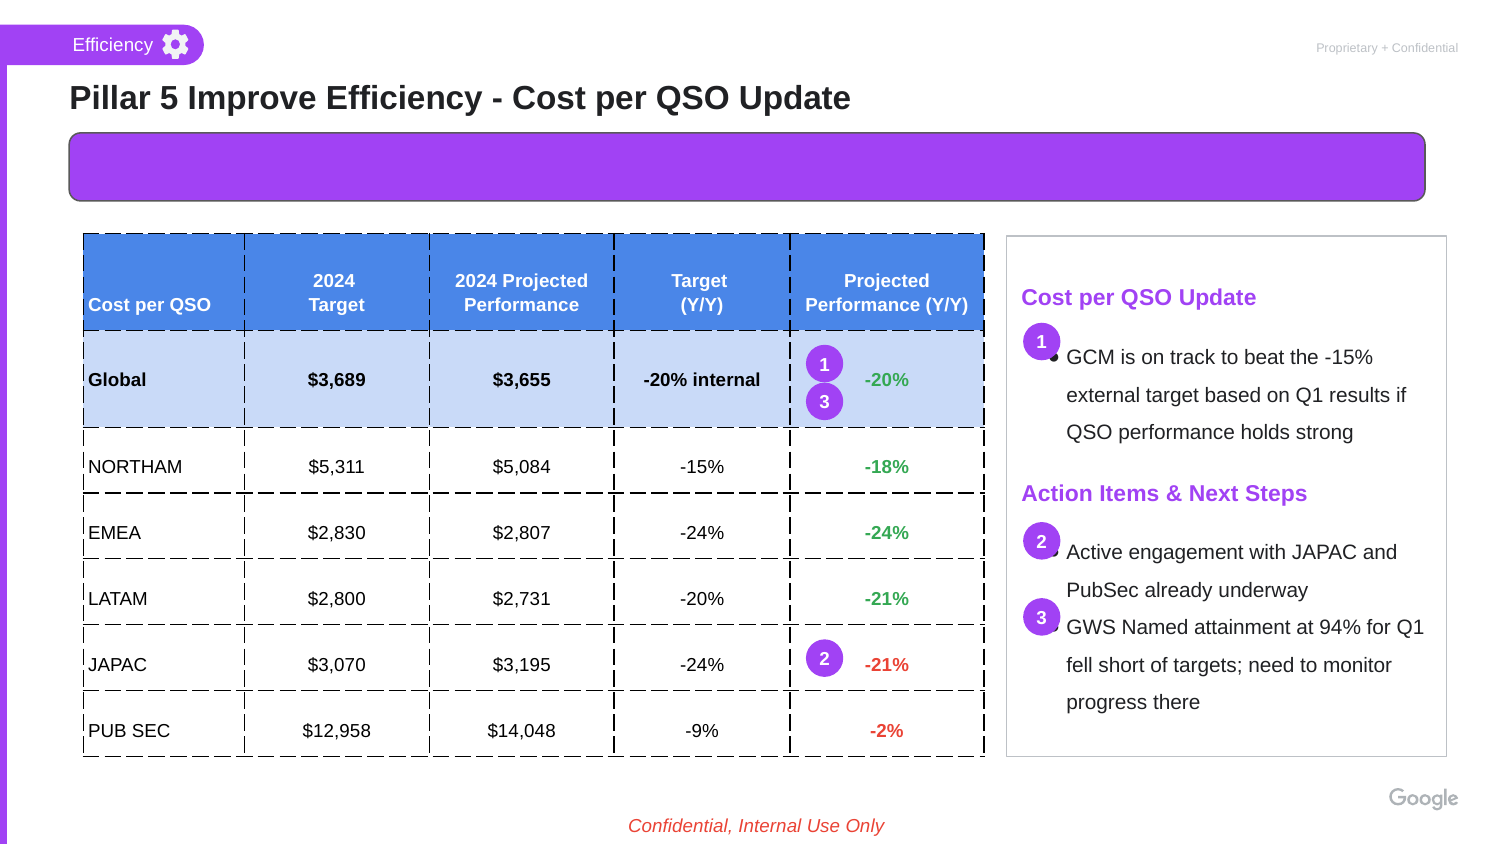

Efficiency

Pillar 5 Improve Efficiency - Cost per QSO Update

| Cost per QSO | 2024 Target | 2024 Projected Performance | Target (Y/Y) | Projected Performance (Y/Y) |
| --- | --- | --- | --- | --- |
| Global | $3,689 | $3,655 | -20% internal | -20% |
| NORTHAM | $5,311 | $5,084 | -15% | -18% |
| EMEA | $2,830 | $2,807 | -24% | -24% |
| LATAM | $2,800 | $2,731 | -20% | -21% |
| JAPAC | $3,070 | $3,195 | -24% | -21% |
| PUB SEC | $12,958 | $14,048 | -9% | -2% |
Cost per QSO Update
GCM is on track to beat the -15% external target based on Q1 results if QSO performance holds strong
Action Items & Next Steps
Active engagement with JAPAC and PubSec already underway
GWS Named attainment at 94% for Q1 fell short of targets; need to monitor progress there
1
1
3
2
3
2
Confidential, Internal Use Only